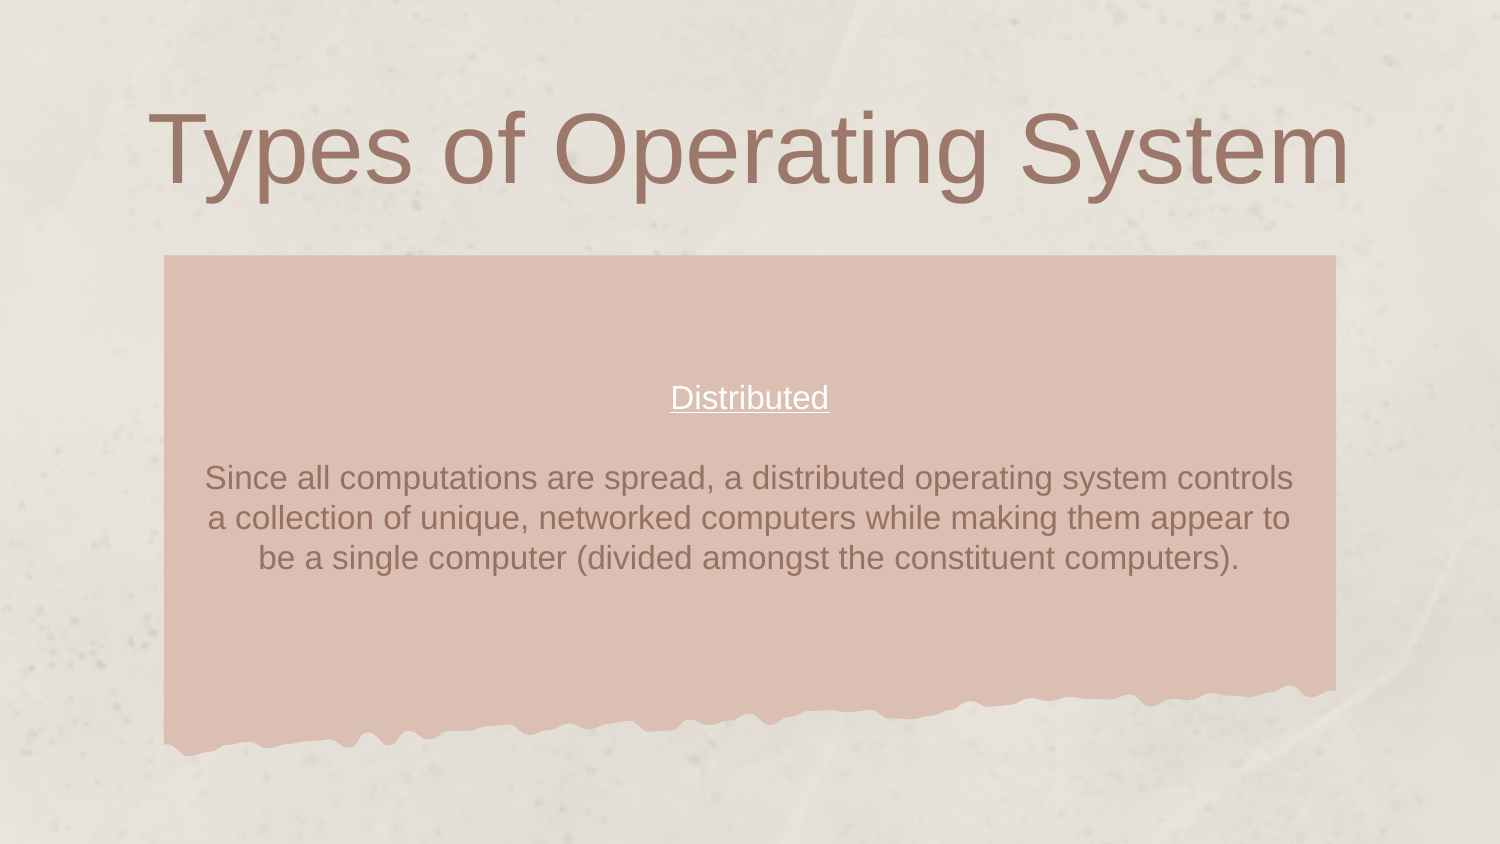

# Types of Operating System
Distributed

Since all computations are spread, a distributed operating system controls a collection of unique, networked computers while making them appear to be a single computer (divided amongst the constituent computers).